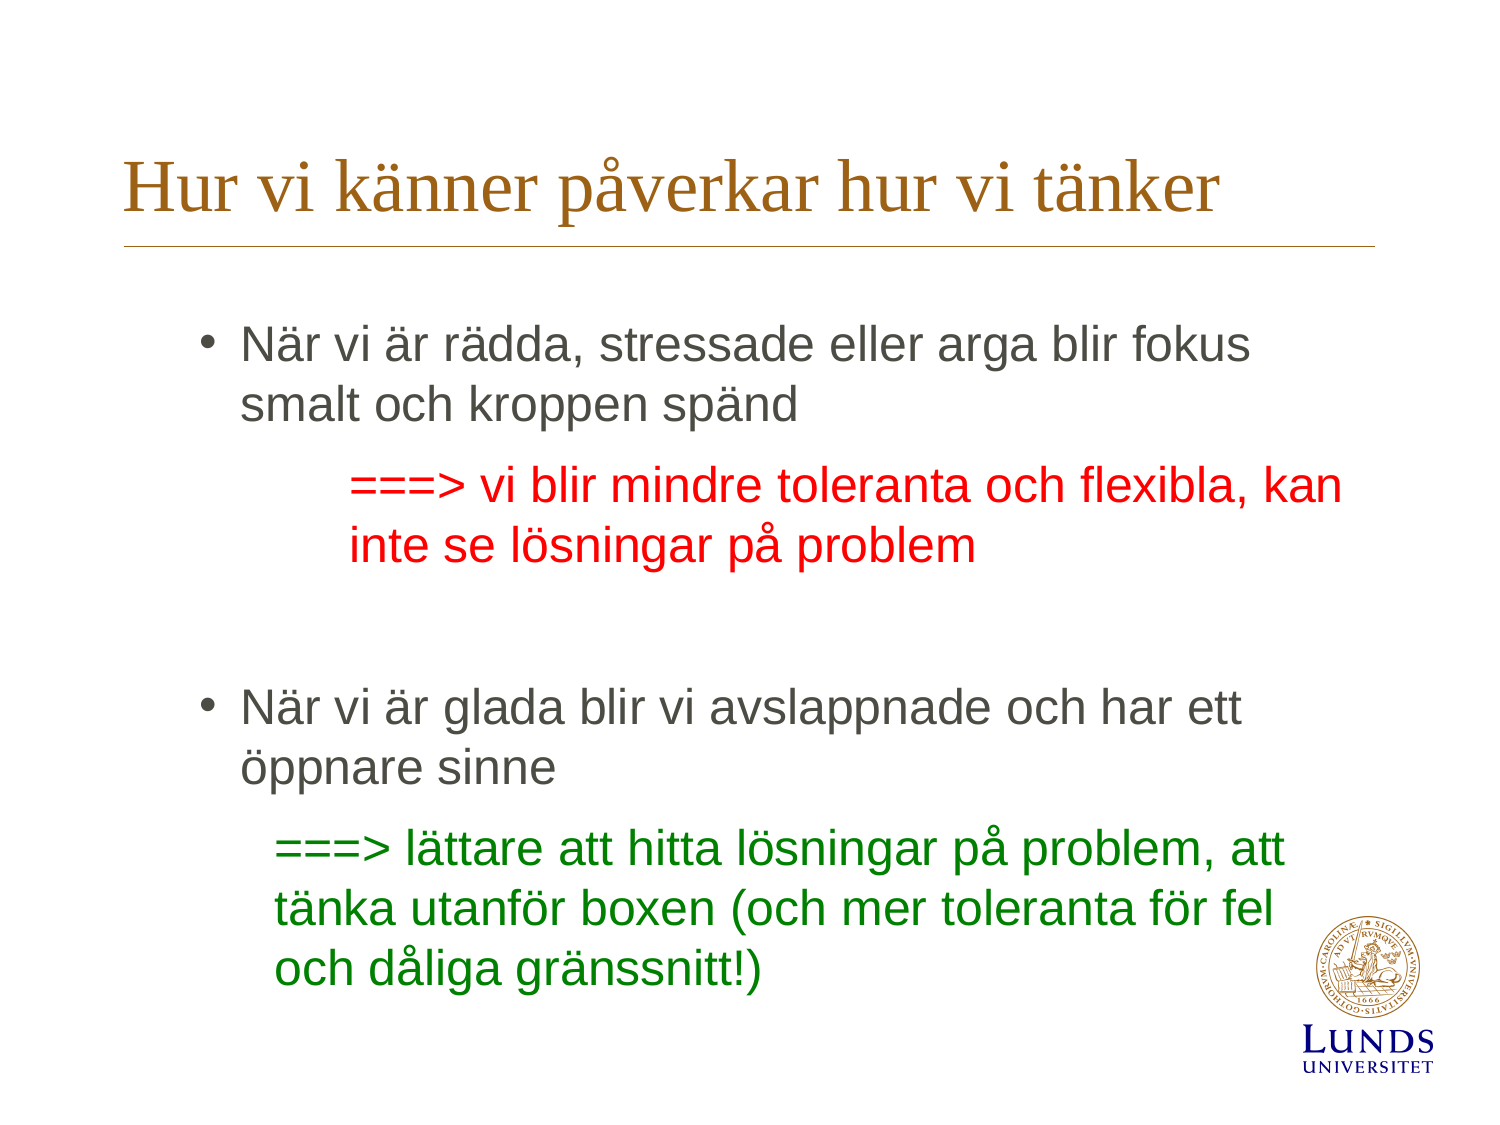

# Hur vi känner påverkar hur vi tänker
När vi är rädda, stressade eller arga blir fokus smalt och kroppen spänd
	===> vi blir mindre toleranta och flexibla, kan 	inte se lösningar på problem

När vi är glada blir vi avslappnade och har ett öppnare sinne
===> lättare att hitta lösningar på problem, att tänka utanför boxen (och mer toleranta för fel och dåliga gränssnitt!)